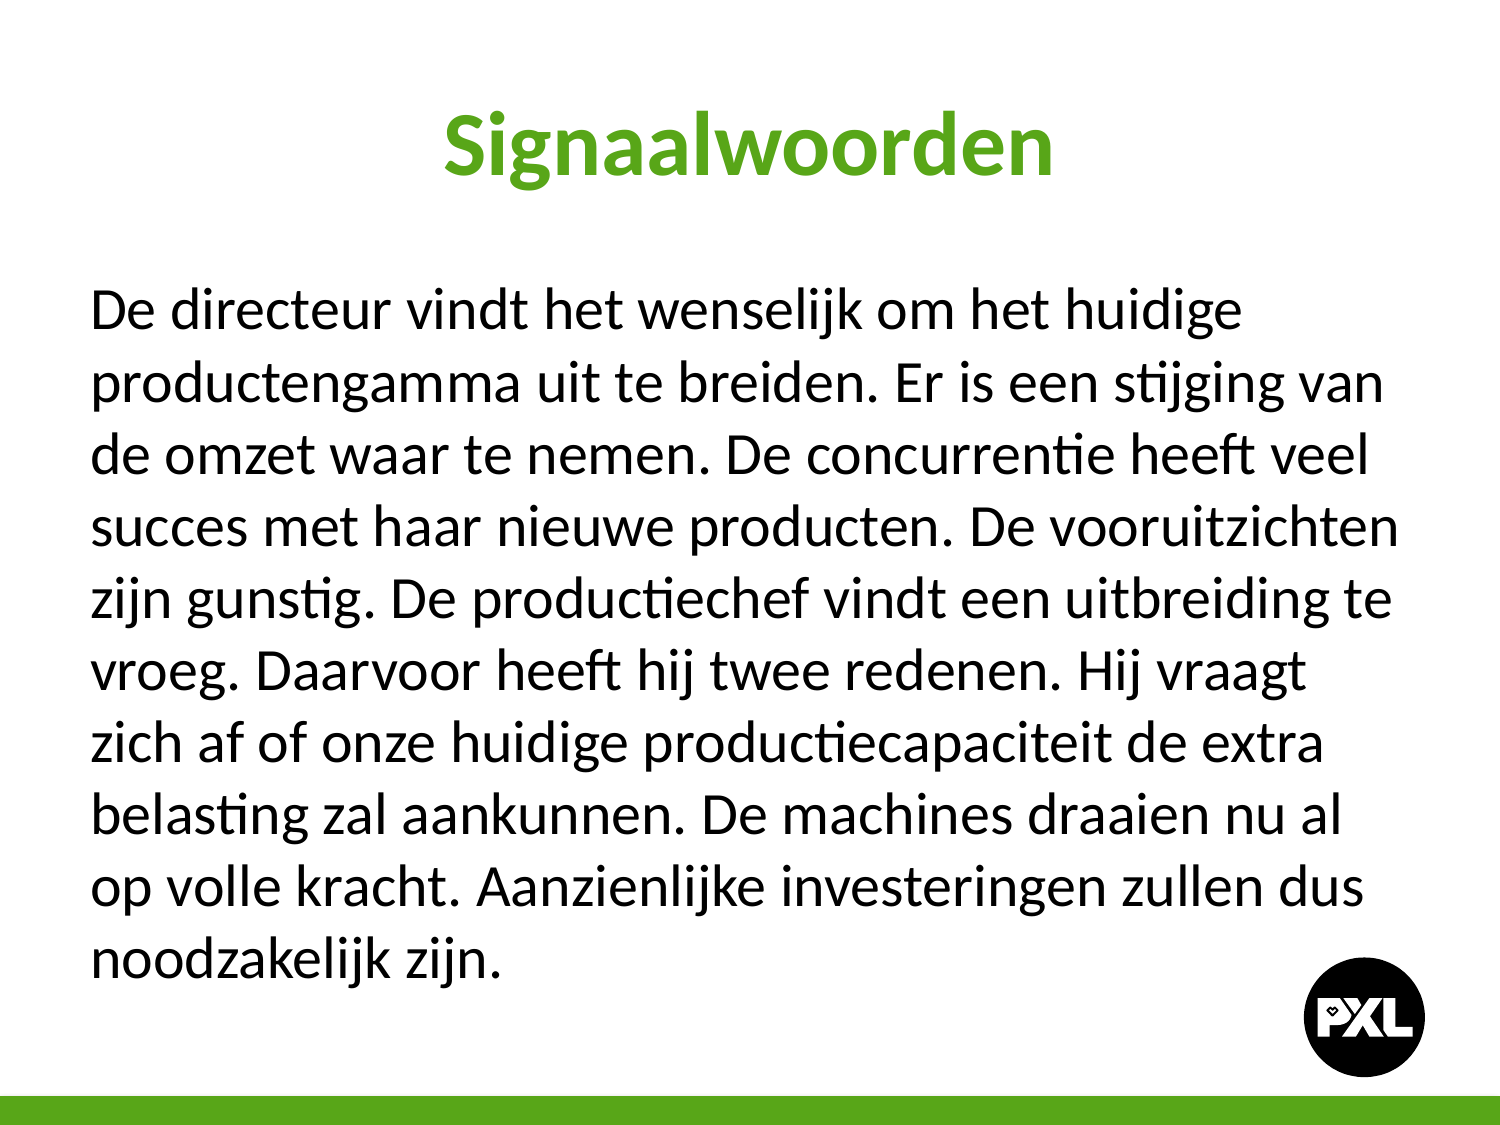

# Signaalwoorden
De directeur vindt het wenselijk om het huidige productengamma uit te breiden. Er is een stijging van de omzet waar te nemen. De concurrentie heeft veel succes met haar nieuwe producten. De vooruitzichten zijn gunstig. De productiechef vindt een uitbreiding te vroeg. Daarvoor heeft hij twee redenen. Hij vraagt zich af of onze huidige productiecapaciteit de extra belasting zal aankunnen. De machines draaien nu al op volle kracht. Aanzienlijke investeringen zullen dus noodzakelijk zijn.